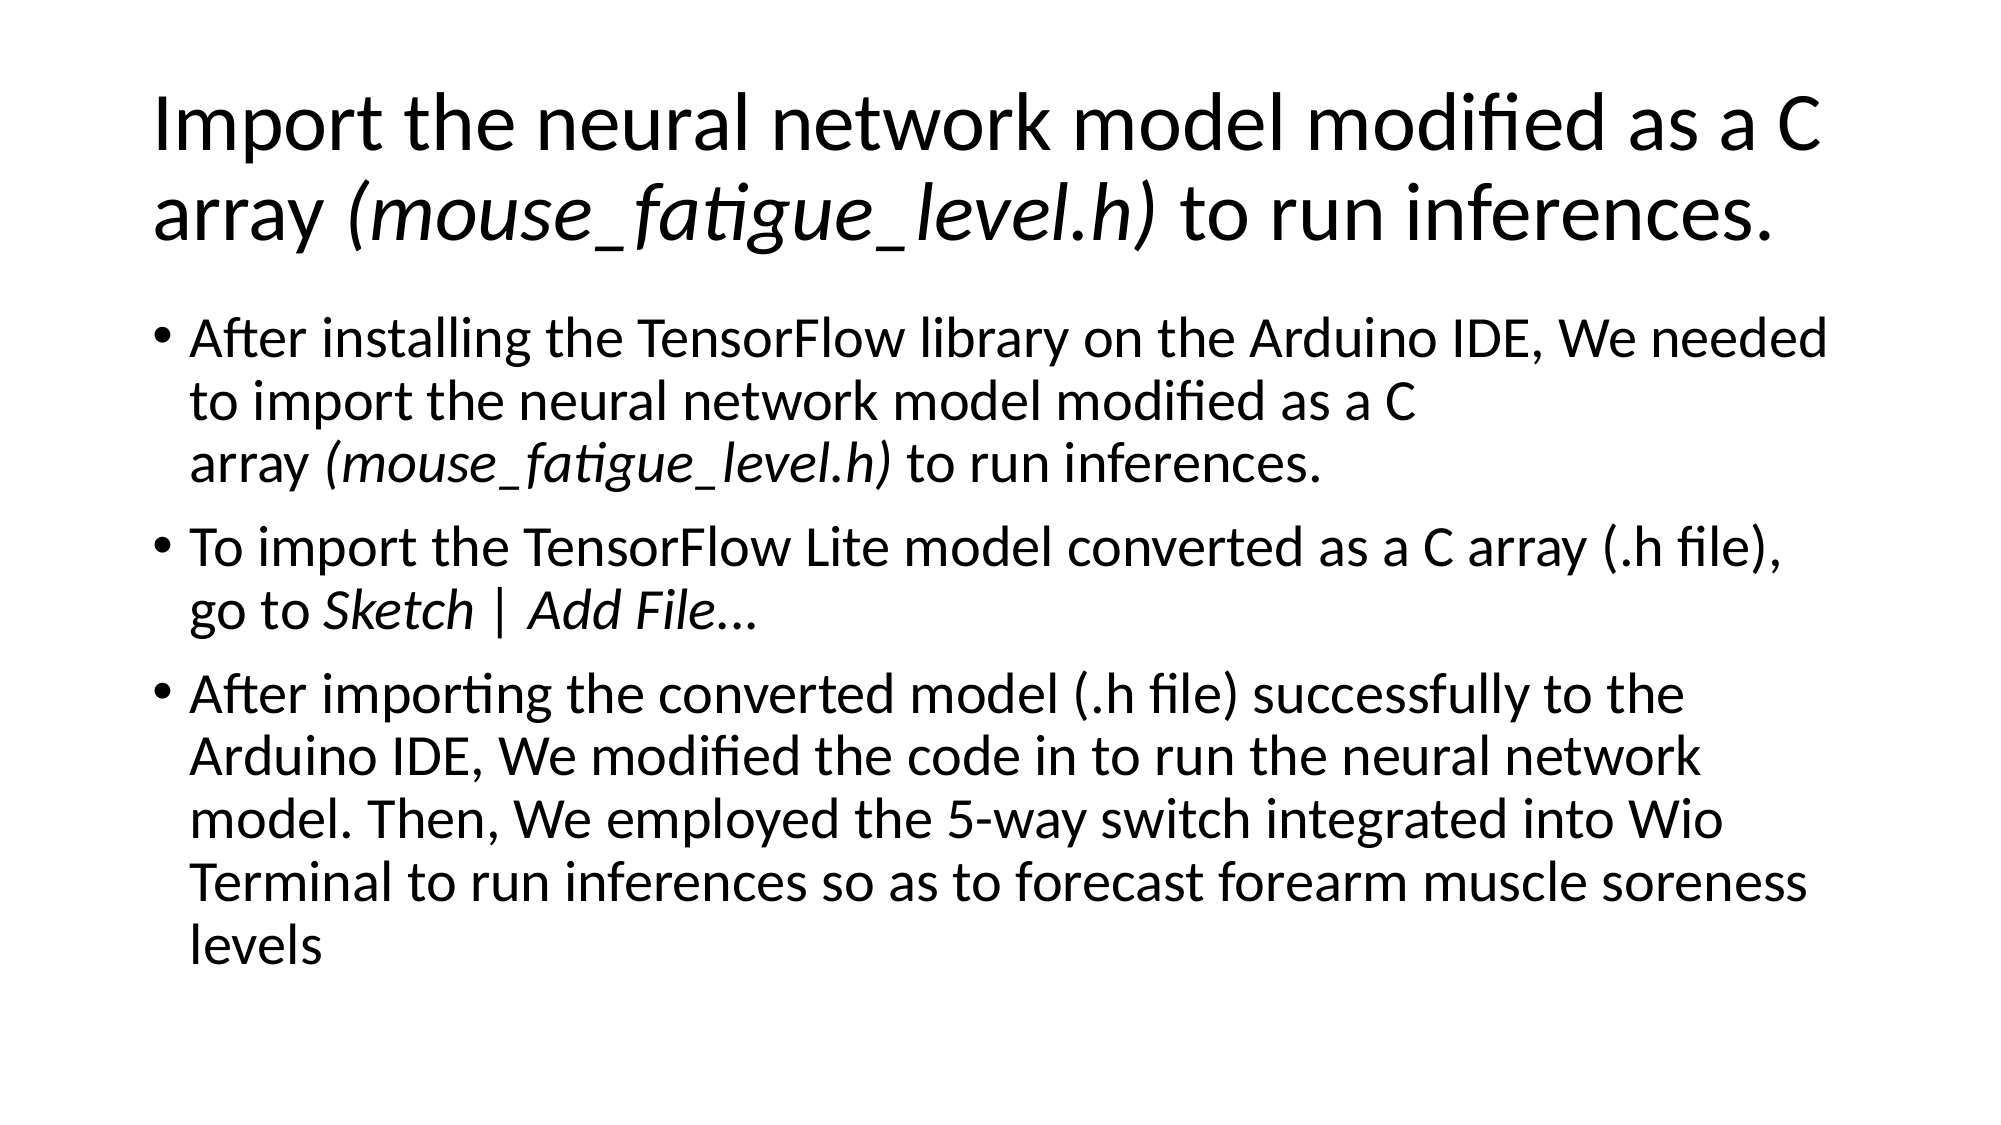

# Import the neural network model modified as a C array (mouse_fatigue_level.h) to run inferences.
After installing the TensorFlow library on the Arduino IDE, We needed to import the neural network model modified as a C array (mouse_fatigue_level.h) to run inferences.
To import the TensorFlow Lite model converted as a C array (.h file), go to Sketch | Add File...
After importing the converted model (.h file) successfully to the Arduino IDE, We modified the code in to run the neural network model. Then, We employed the 5-way switch integrated into Wio Terminal to run inferences so as to forecast forearm muscle soreness levels